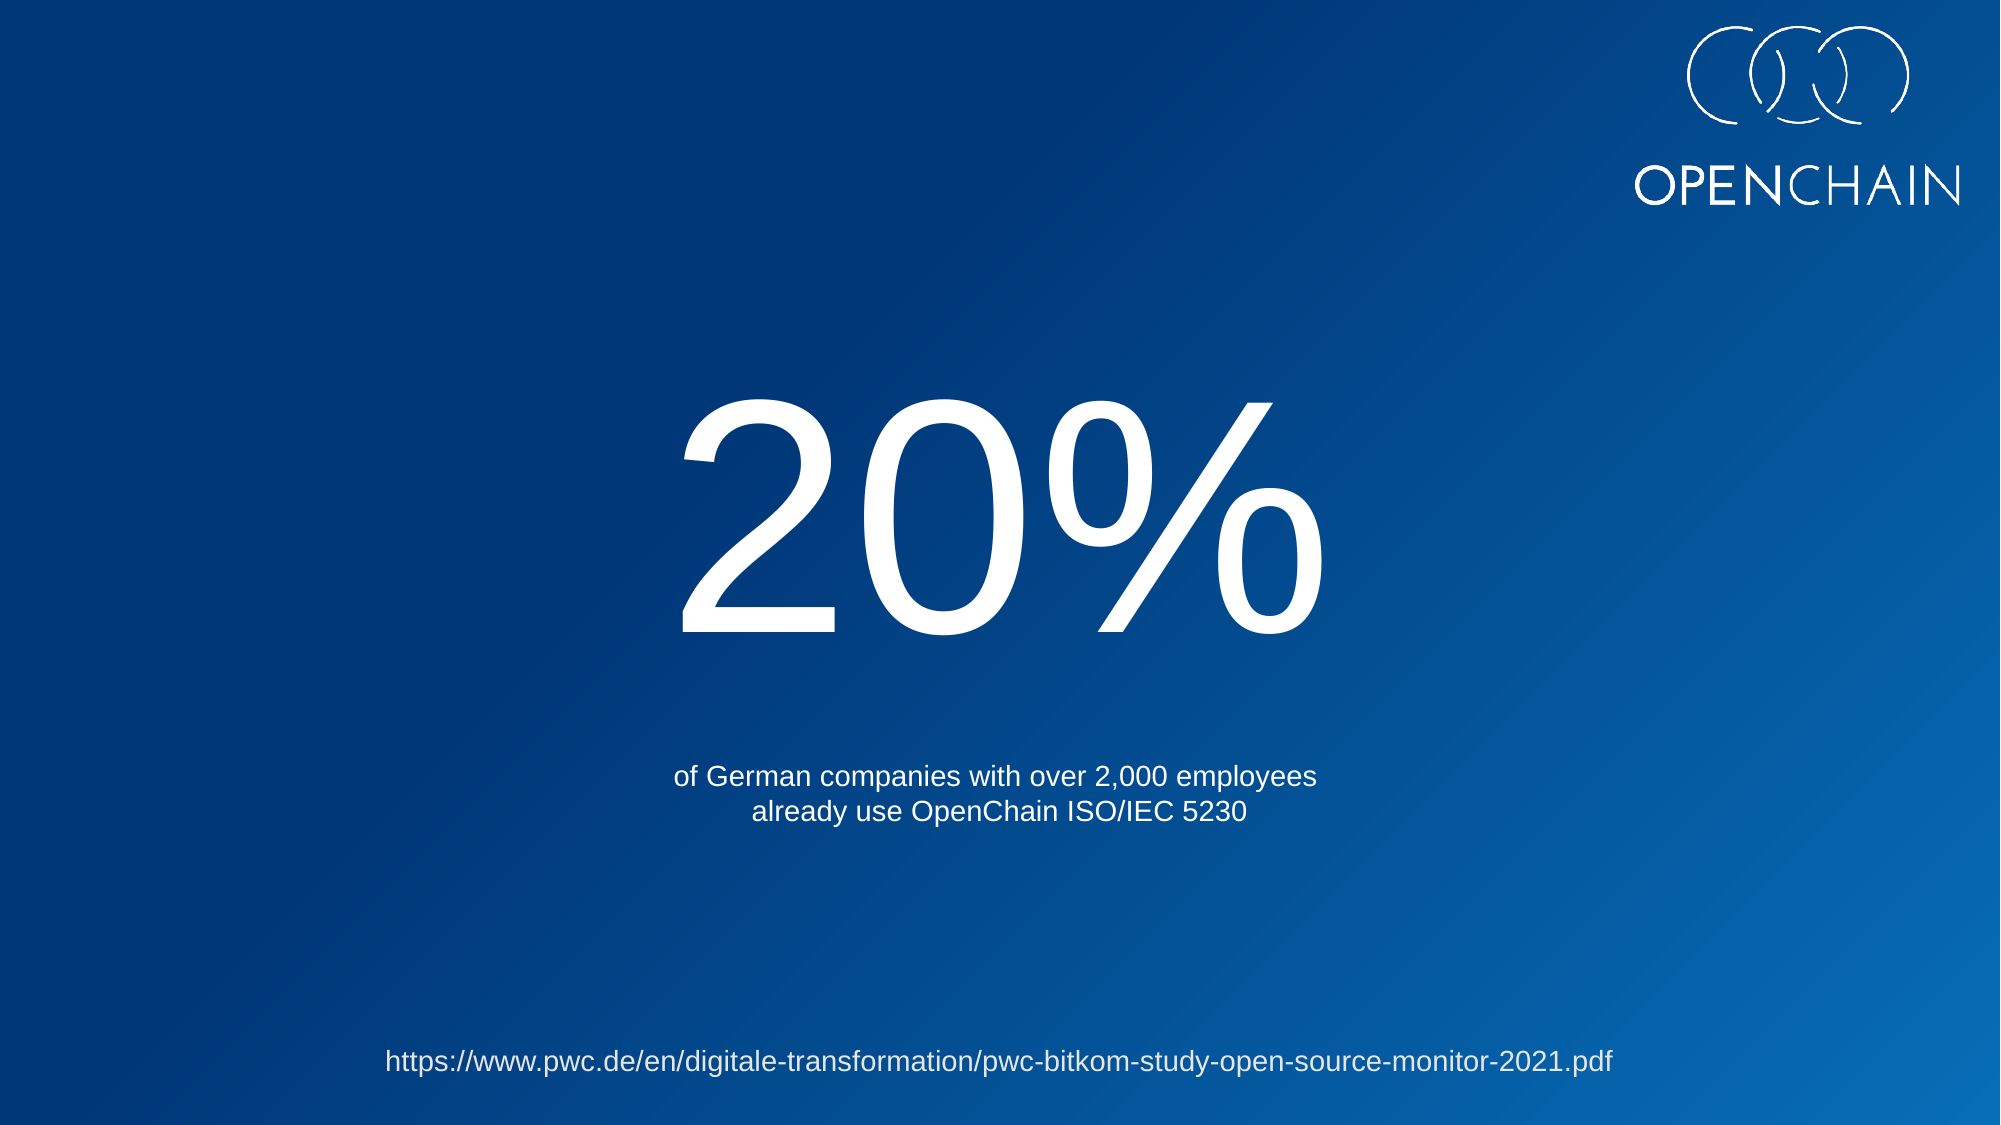

# 20%
of German companies with over 2,000 employees
already use OpenChain ISO/IEC 5230
https://www.pwc.de/en/digitale-transformation/pwc-bitkom-study-open-source-monitor-2021.pdf